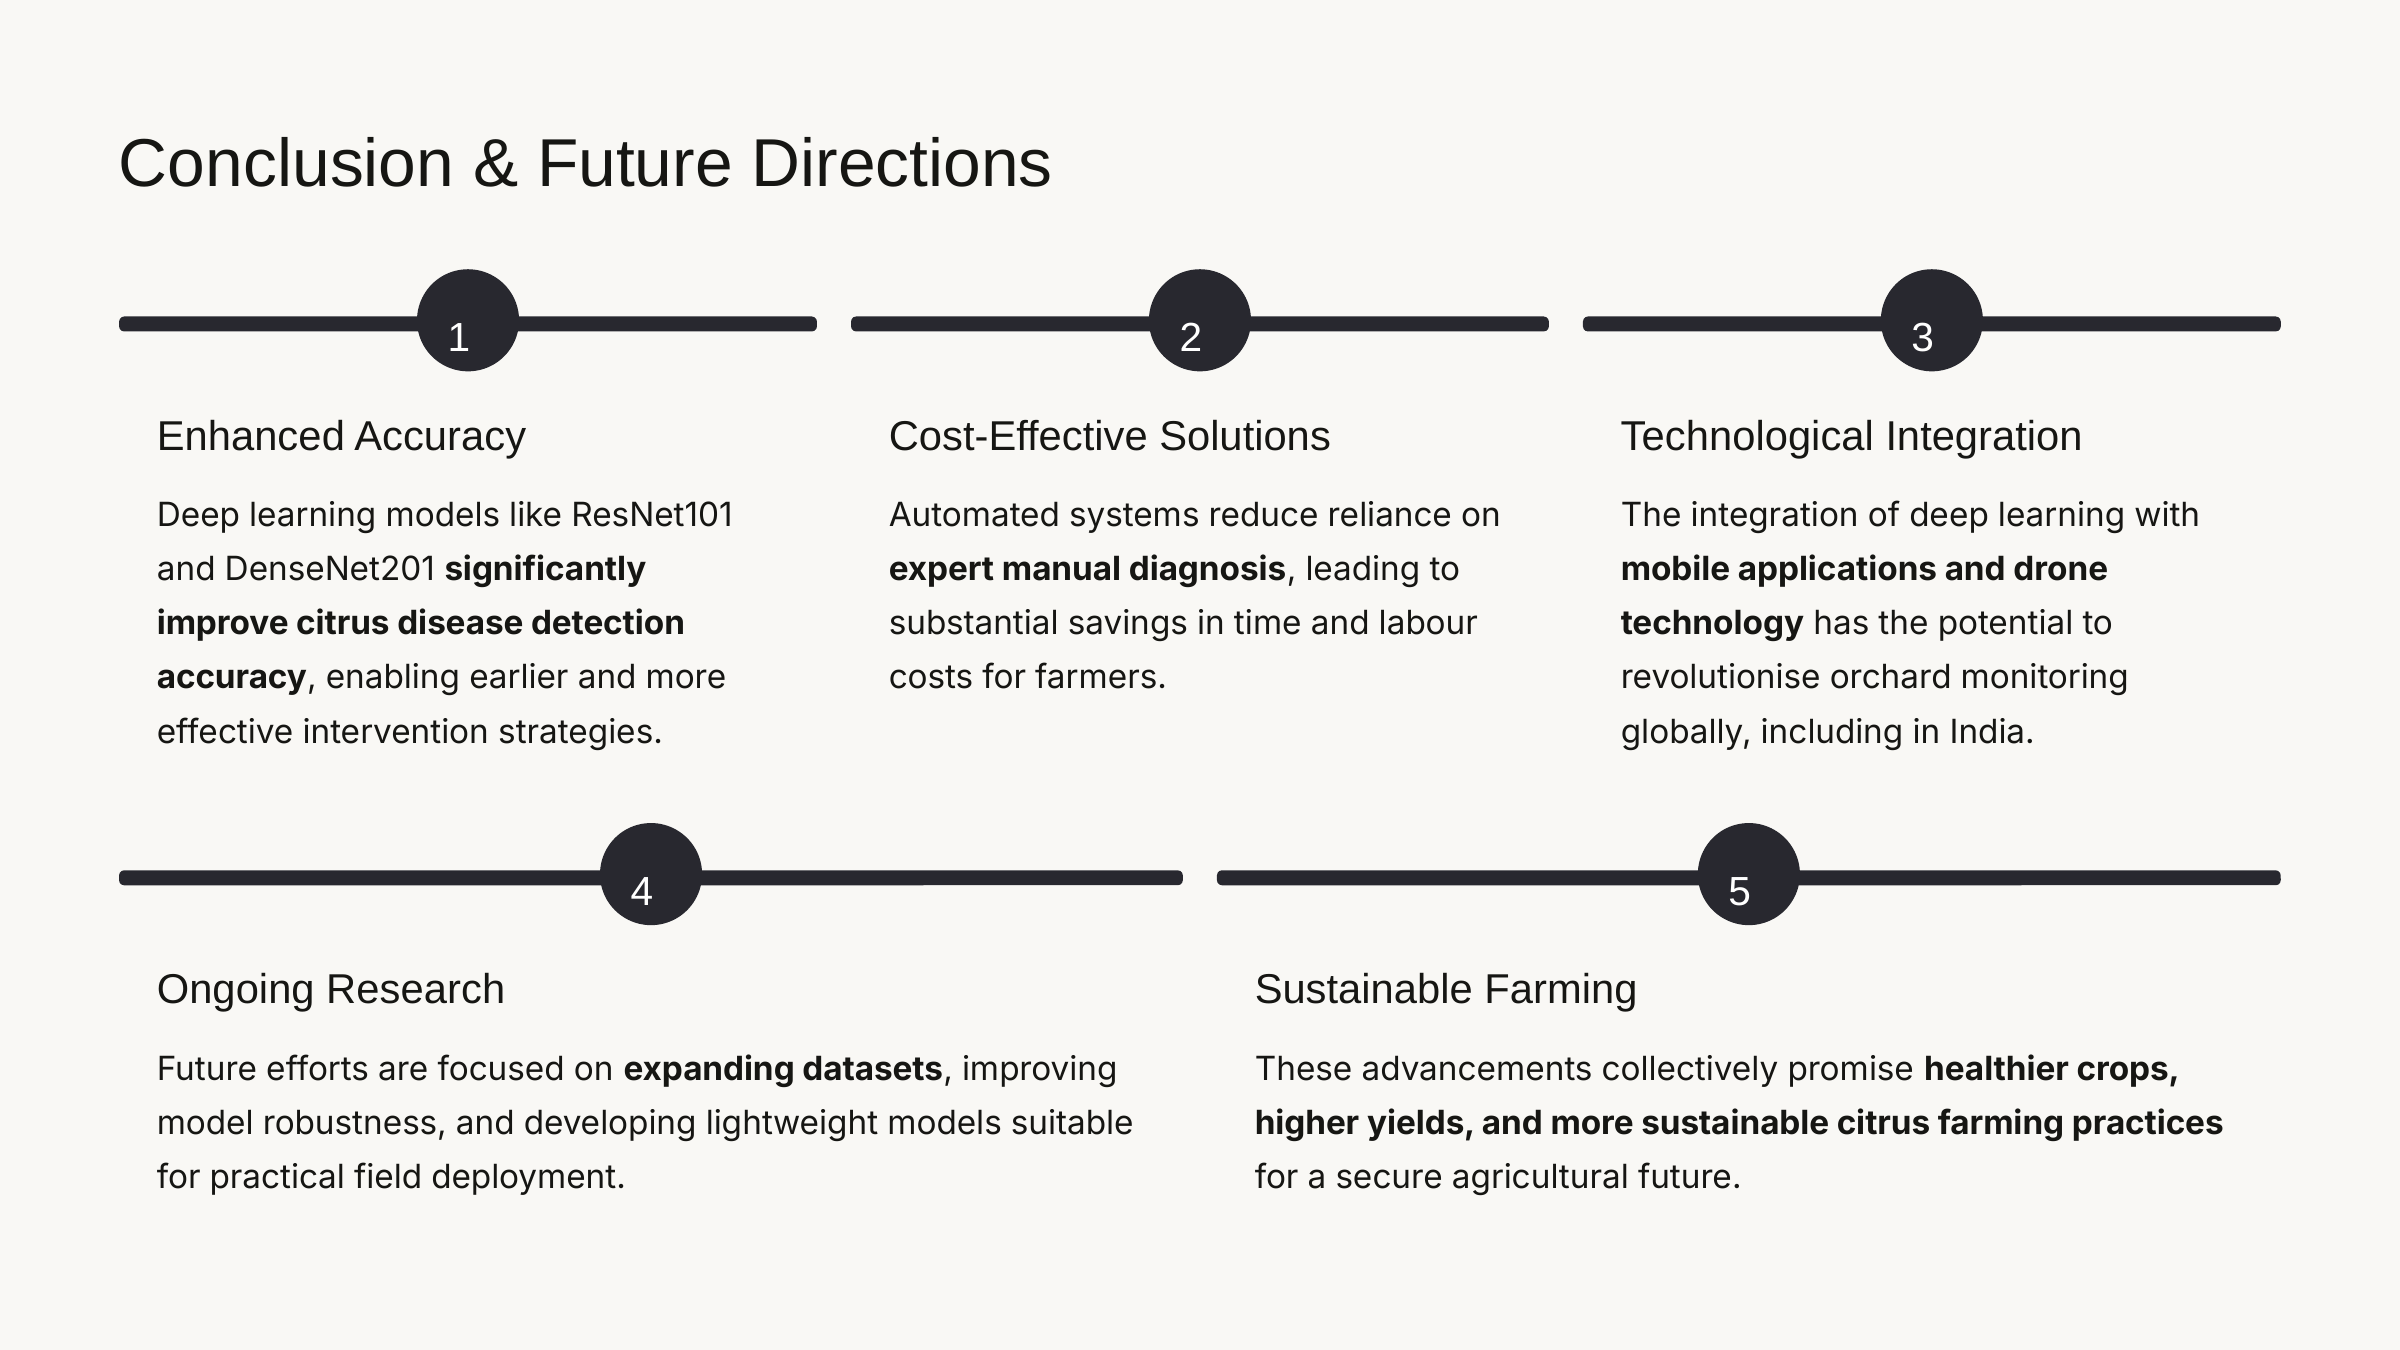

Conclusion & Future Directions

1
2
3

Enhanced Accuracy
Cost-Effective Solutions
Technological Integration
Deep learning models like ResNet101 and DenseNet201 significantly improve citrus disease detection accuracy, enabling earlier and more effective intervention strategies.
Automated systems reduce reliance on expert manual diagnosis, leading to substantial savings in time and labour costs for farmers.
The integration of deep learning with mobile applications and drone technology has the potential to revolutionise orchard monitoring globally, including in India.

4
5

Ongoing Research
Sustainable Farming
Future efforts are focused on expanding datasets, improving model robustness, and developing lightweight models suitable for practical field deployment.
These advancements collectively promise healthier crops, higher yields, and more sustainable citrus farming practices for a secure agricultural future.